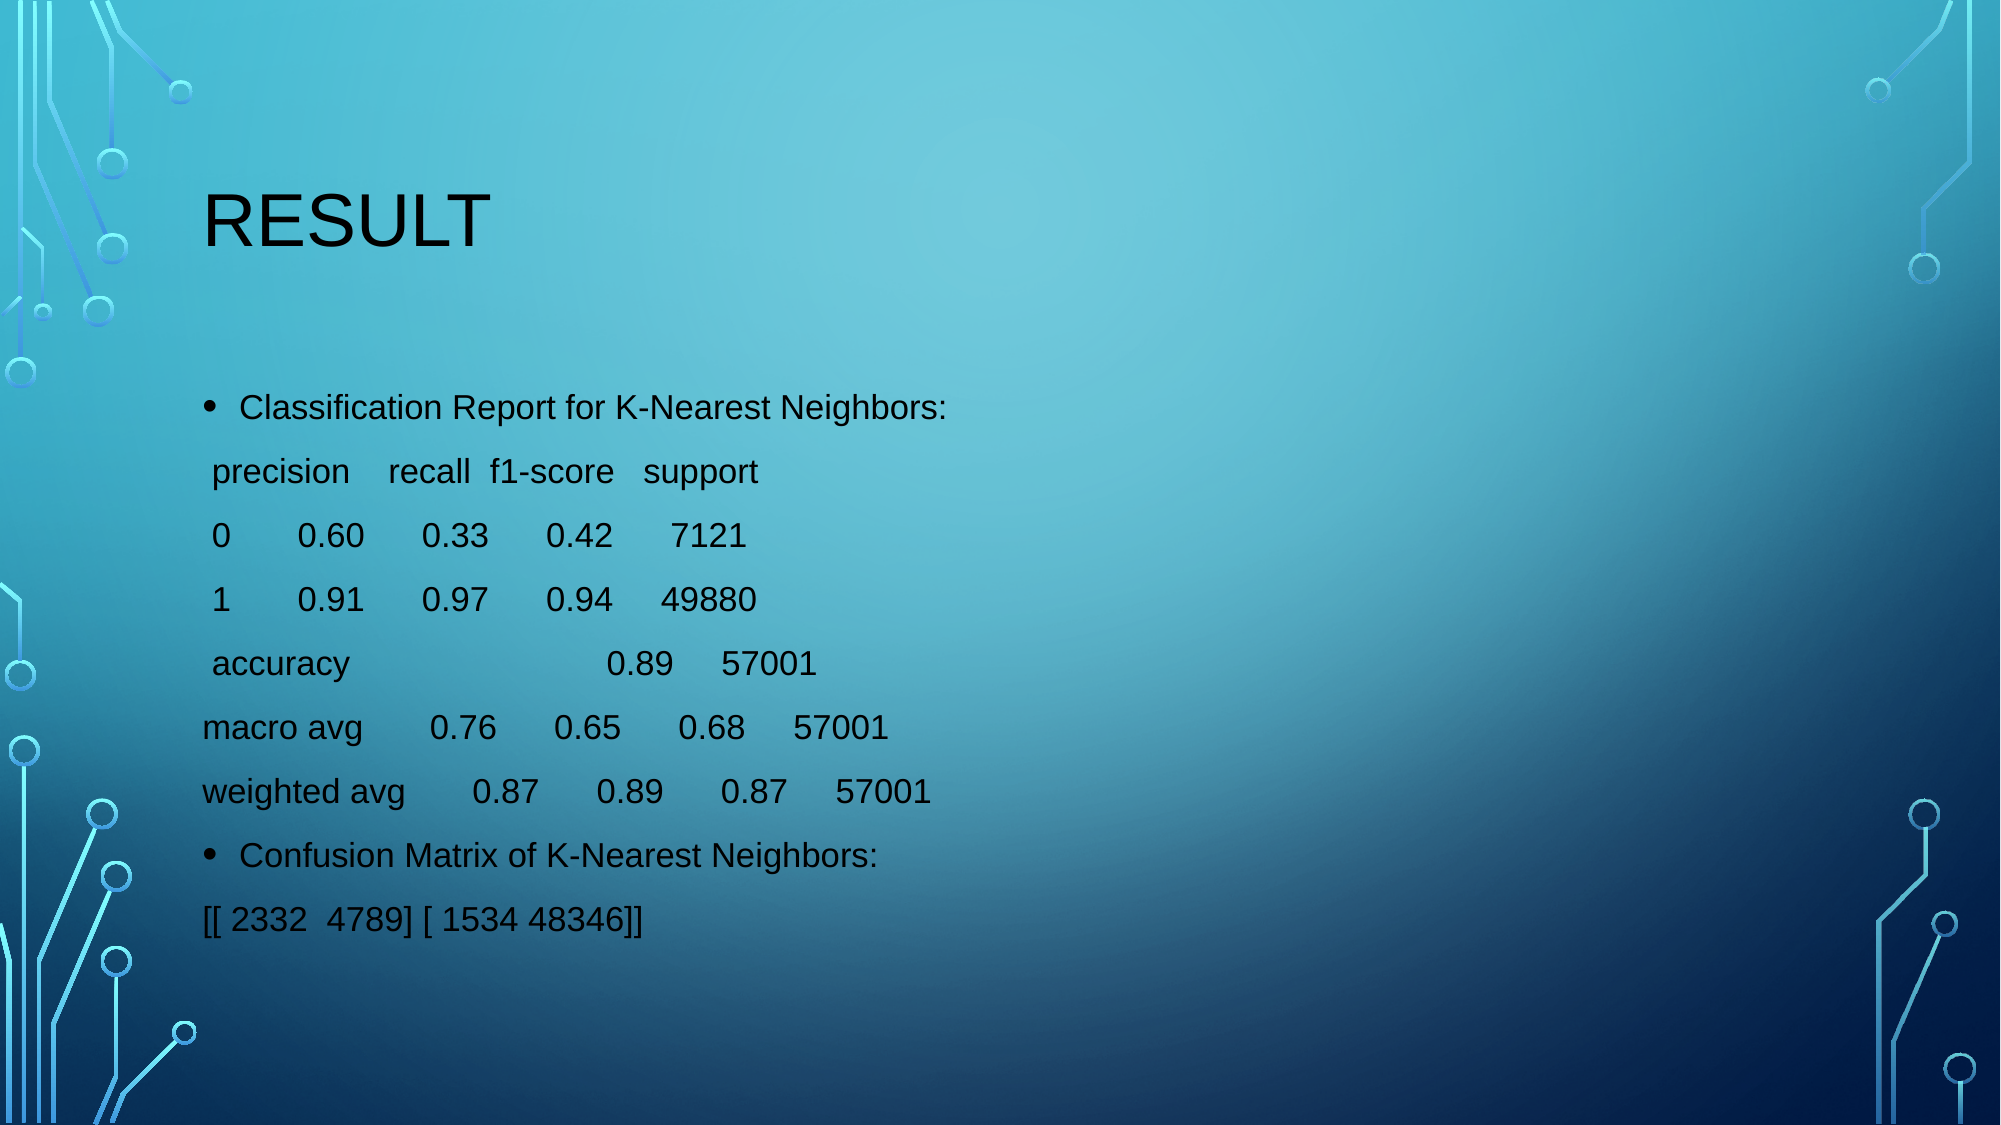

# Result
Classification Report for K-Nearest Neighbors:
 precision    recall  f1-score   support
 0       0.60      0.33      0.42      7121
 1       0.91      0.97      0.94     49880
 accuracy                           0.89     57001
macro avg       0.76      0.65      0.68     57001
weighted avg       0.87      0.89      0.87     57001
Confusion Matrix of K-Nearest Neighbors:
[[ 2332  4789] [ 1534 48346]]